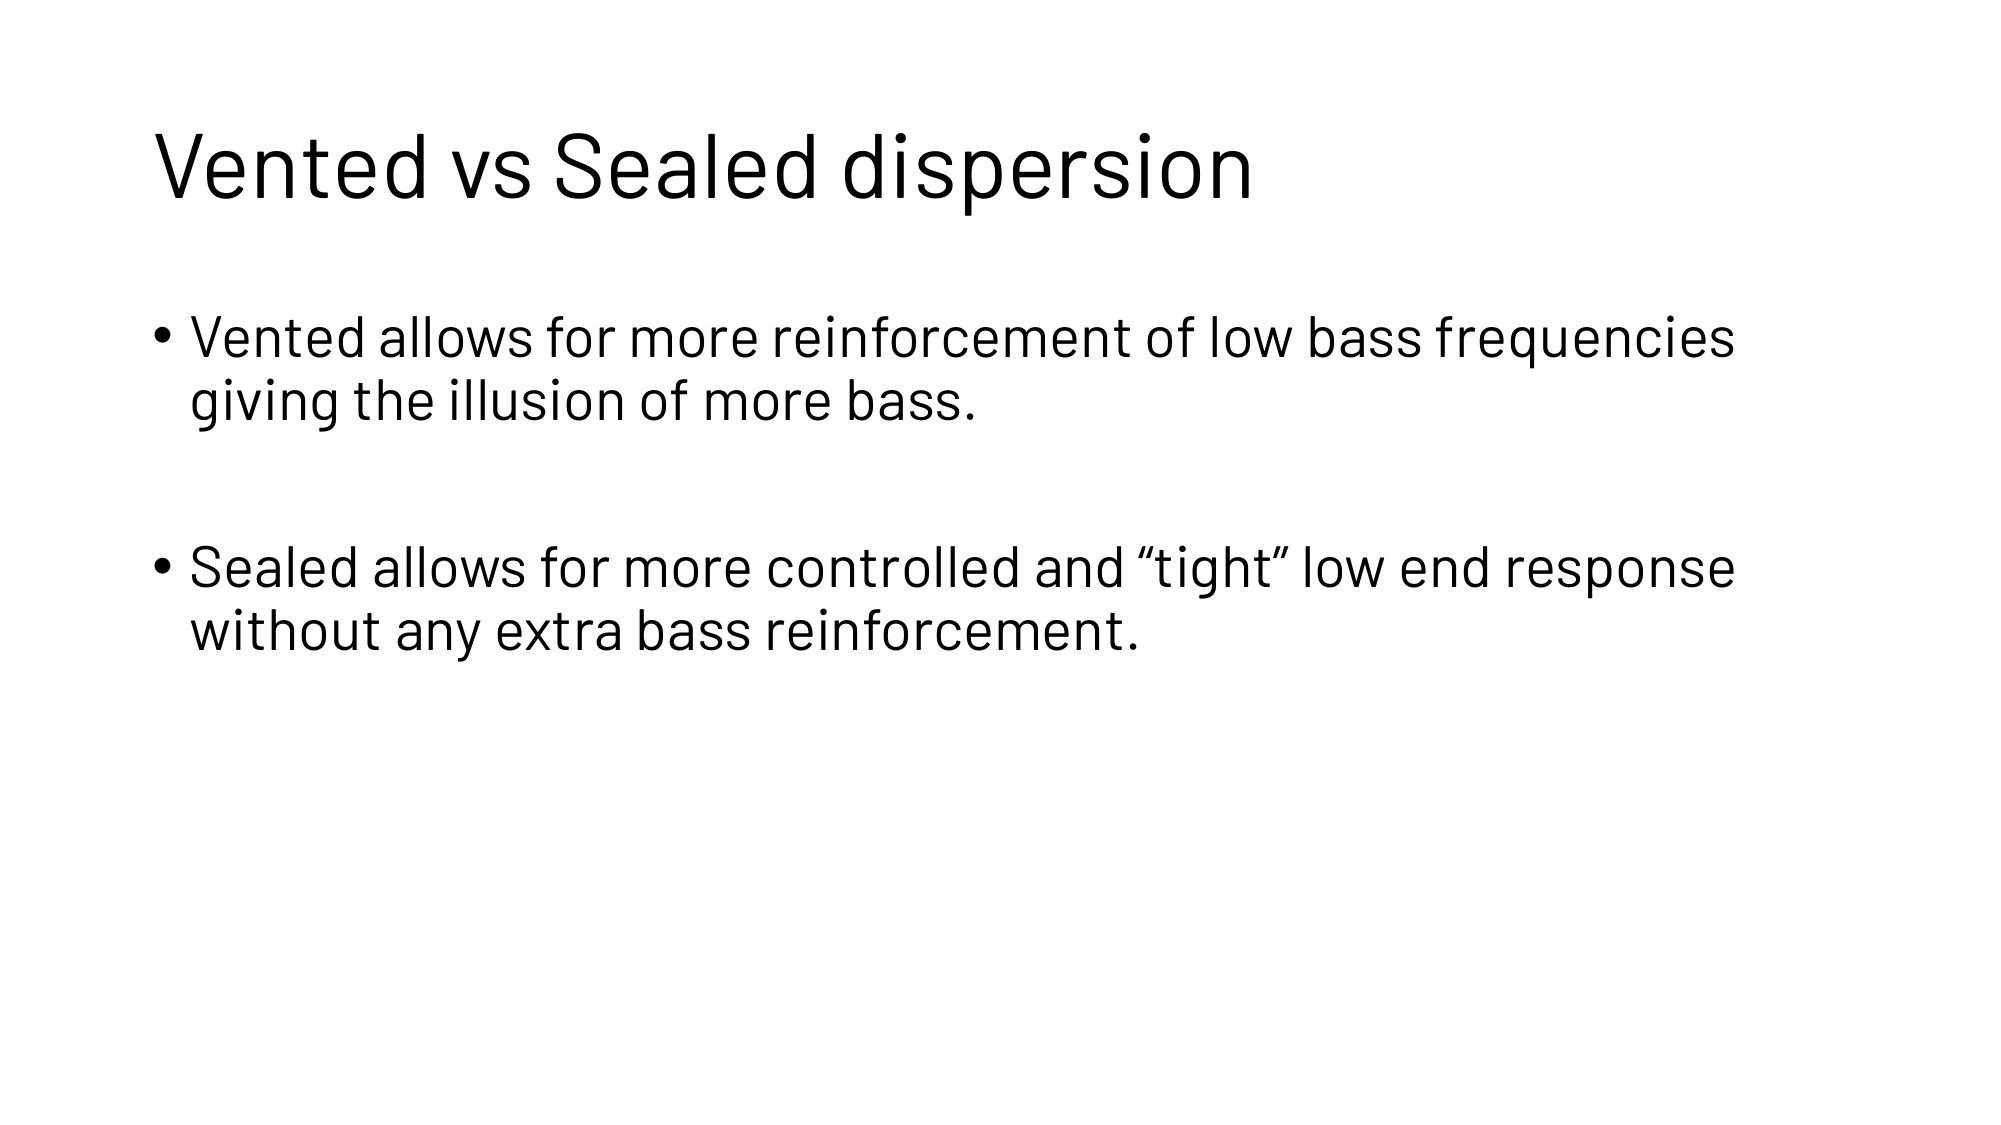

# Vented vs Sealed dispersion
Vented allows for more reinforcement of low bass frequencies giving the illusion of more bass.

Sealed allows for more controlled and “tight” low end response without any extra bass reinforcement.